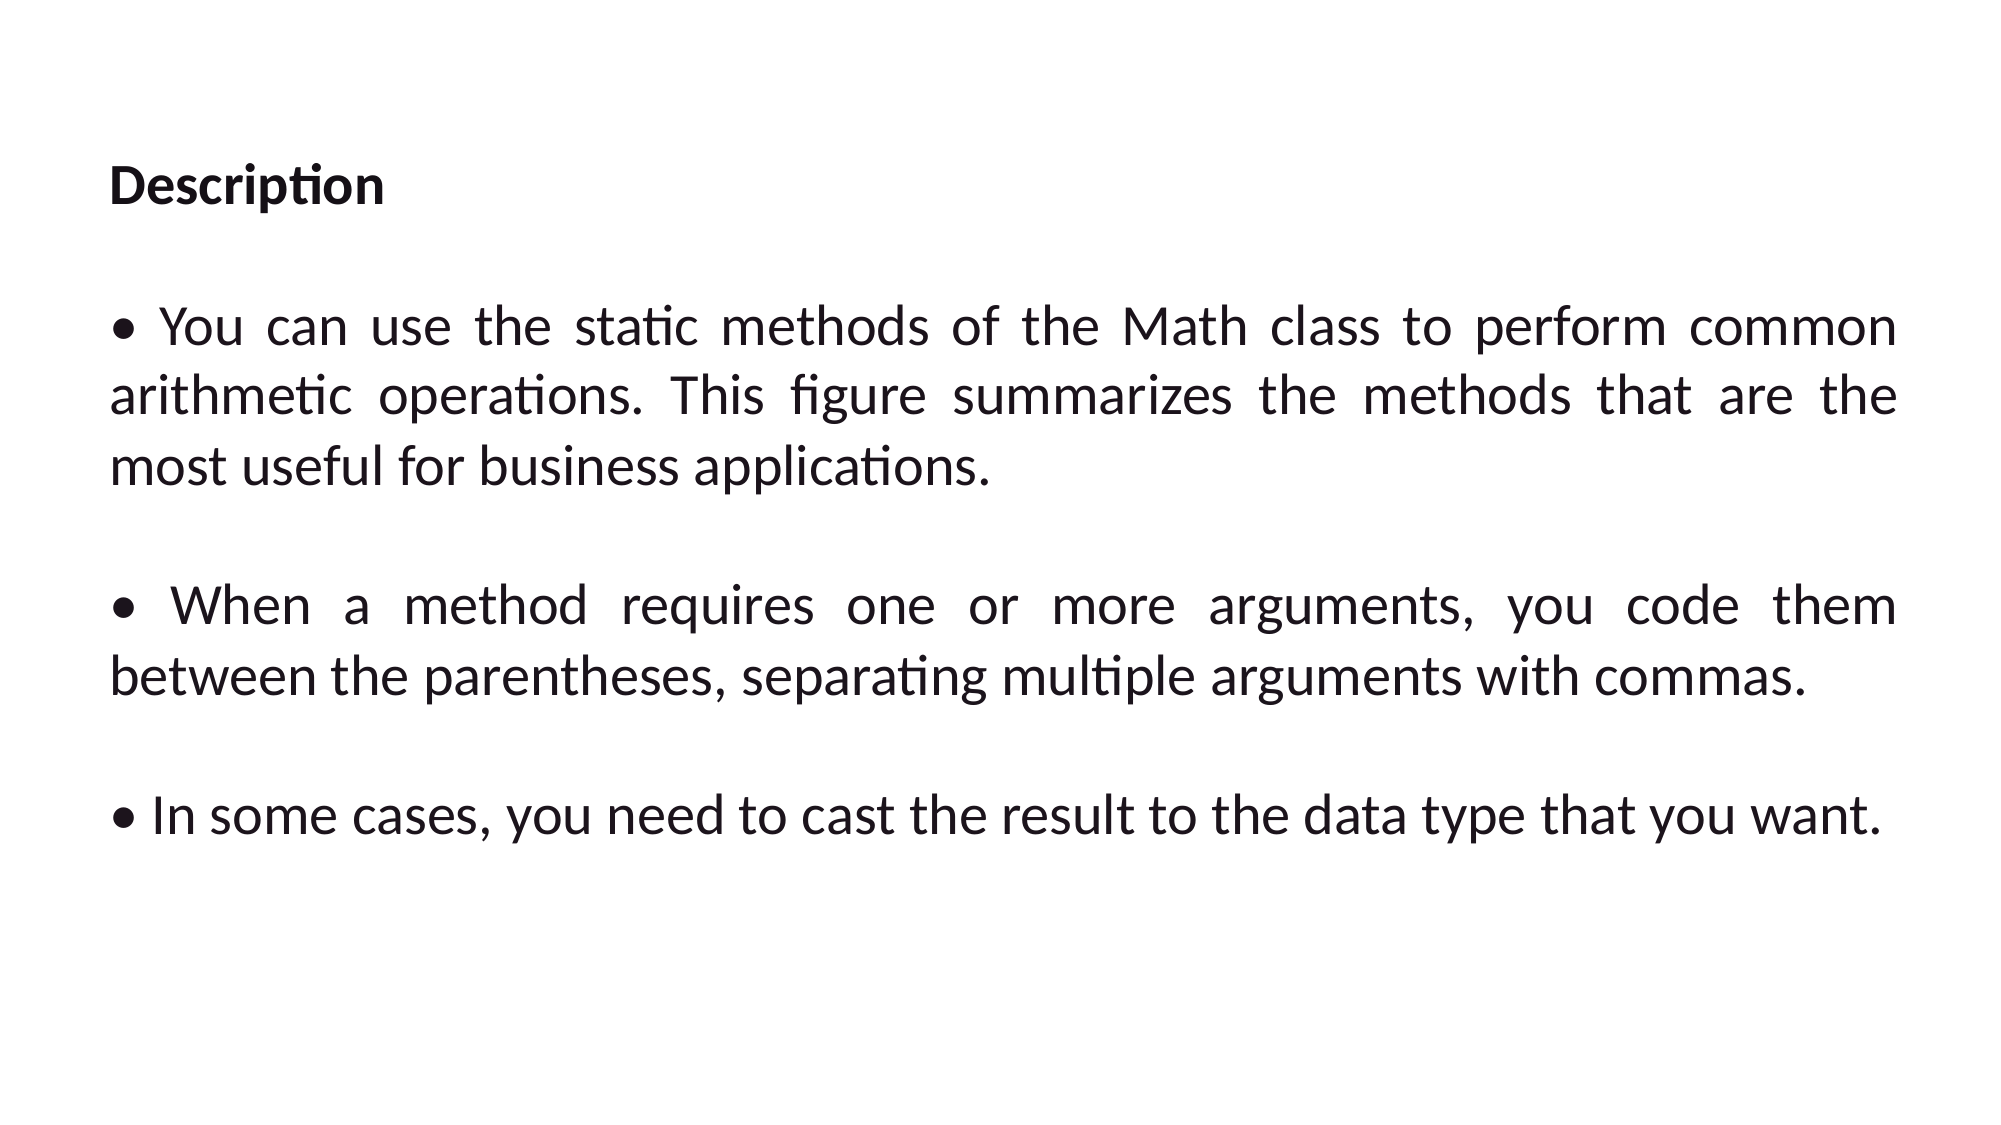

Description

• You can use the static methods of the Math class to perform common arithmetic operations. This figure summarizes the methods that are the most useful for business applications.

• When a method requires one or more arguments, you code them between the parentheses, separating multiple arguments with commas.

• In some cases, you need to cast the result to the data type that you want.